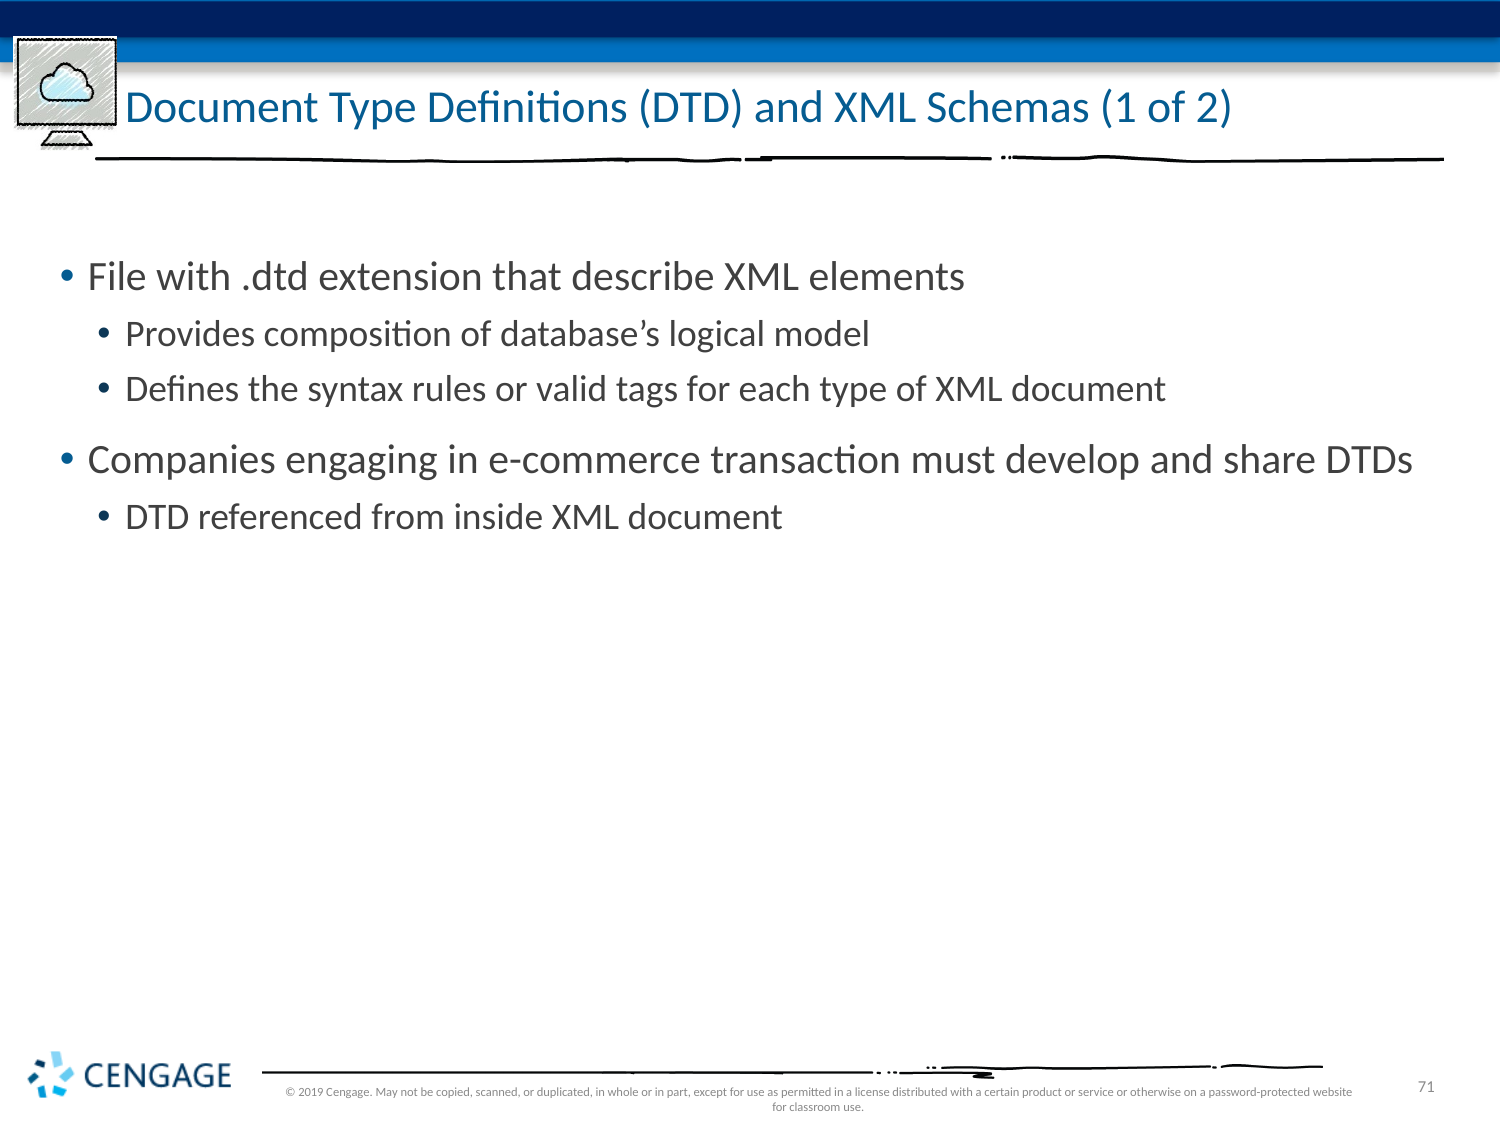

# Document Type Definitions (DTD) and XML Schemas (1 of 2)
File with .dtd extension that describe XML elements
Provides composition of database’s logical model
Defines the syntax rules or valid tags for each type of XML document
Companies engaging in e-commerce transaction must develop and share DTDs
DTD referenced from inside XML document

© 2019 Cengage. May not be copied, scanned, or duplicated, in whole or in part, except for use as permitted in a license distributed with a certain product or service or otherwise on a password-protected website for classroom use.